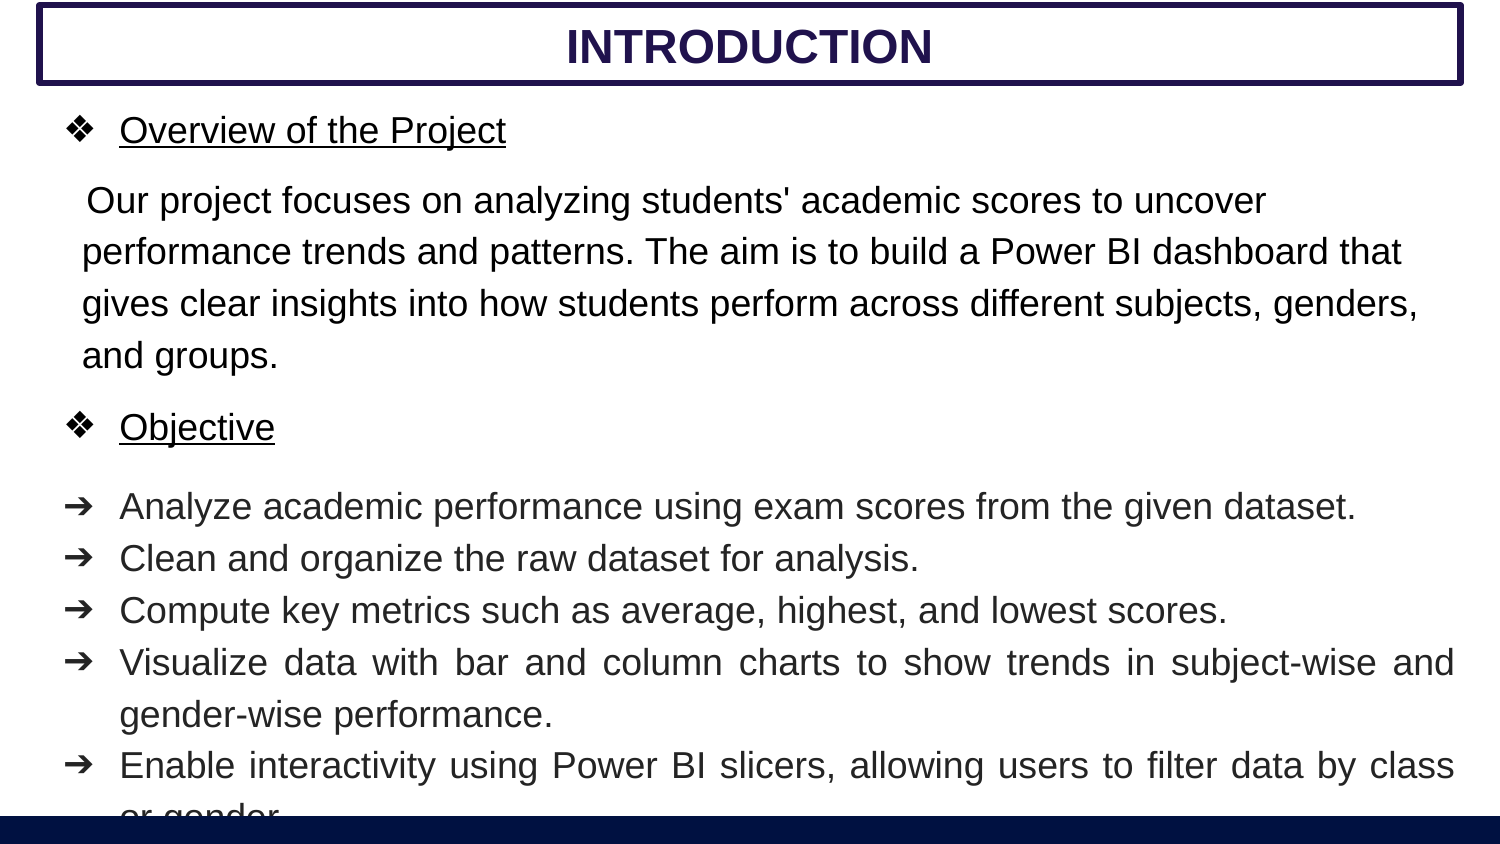

INTRODUCTION
Overview of the Project

    Our project focuses on analyzing students' academic scores to uncover performance trends and patterns. The aim is to build a Power BI dashboard that gives clear insights into how students perform across different subjects, genders, and groups.

Objective

Analyze academic performance using exam scores from the given dataset.
Clean and organize the raw dataset for analysis.
Compute key metrics such as average, highest, and lowest scores.
Visualize data with bar and column charts to show trends in subject-wise and gender-wise performance.
Enable interactivity using Power BI slicers, allowing users to filter data by class or gender.